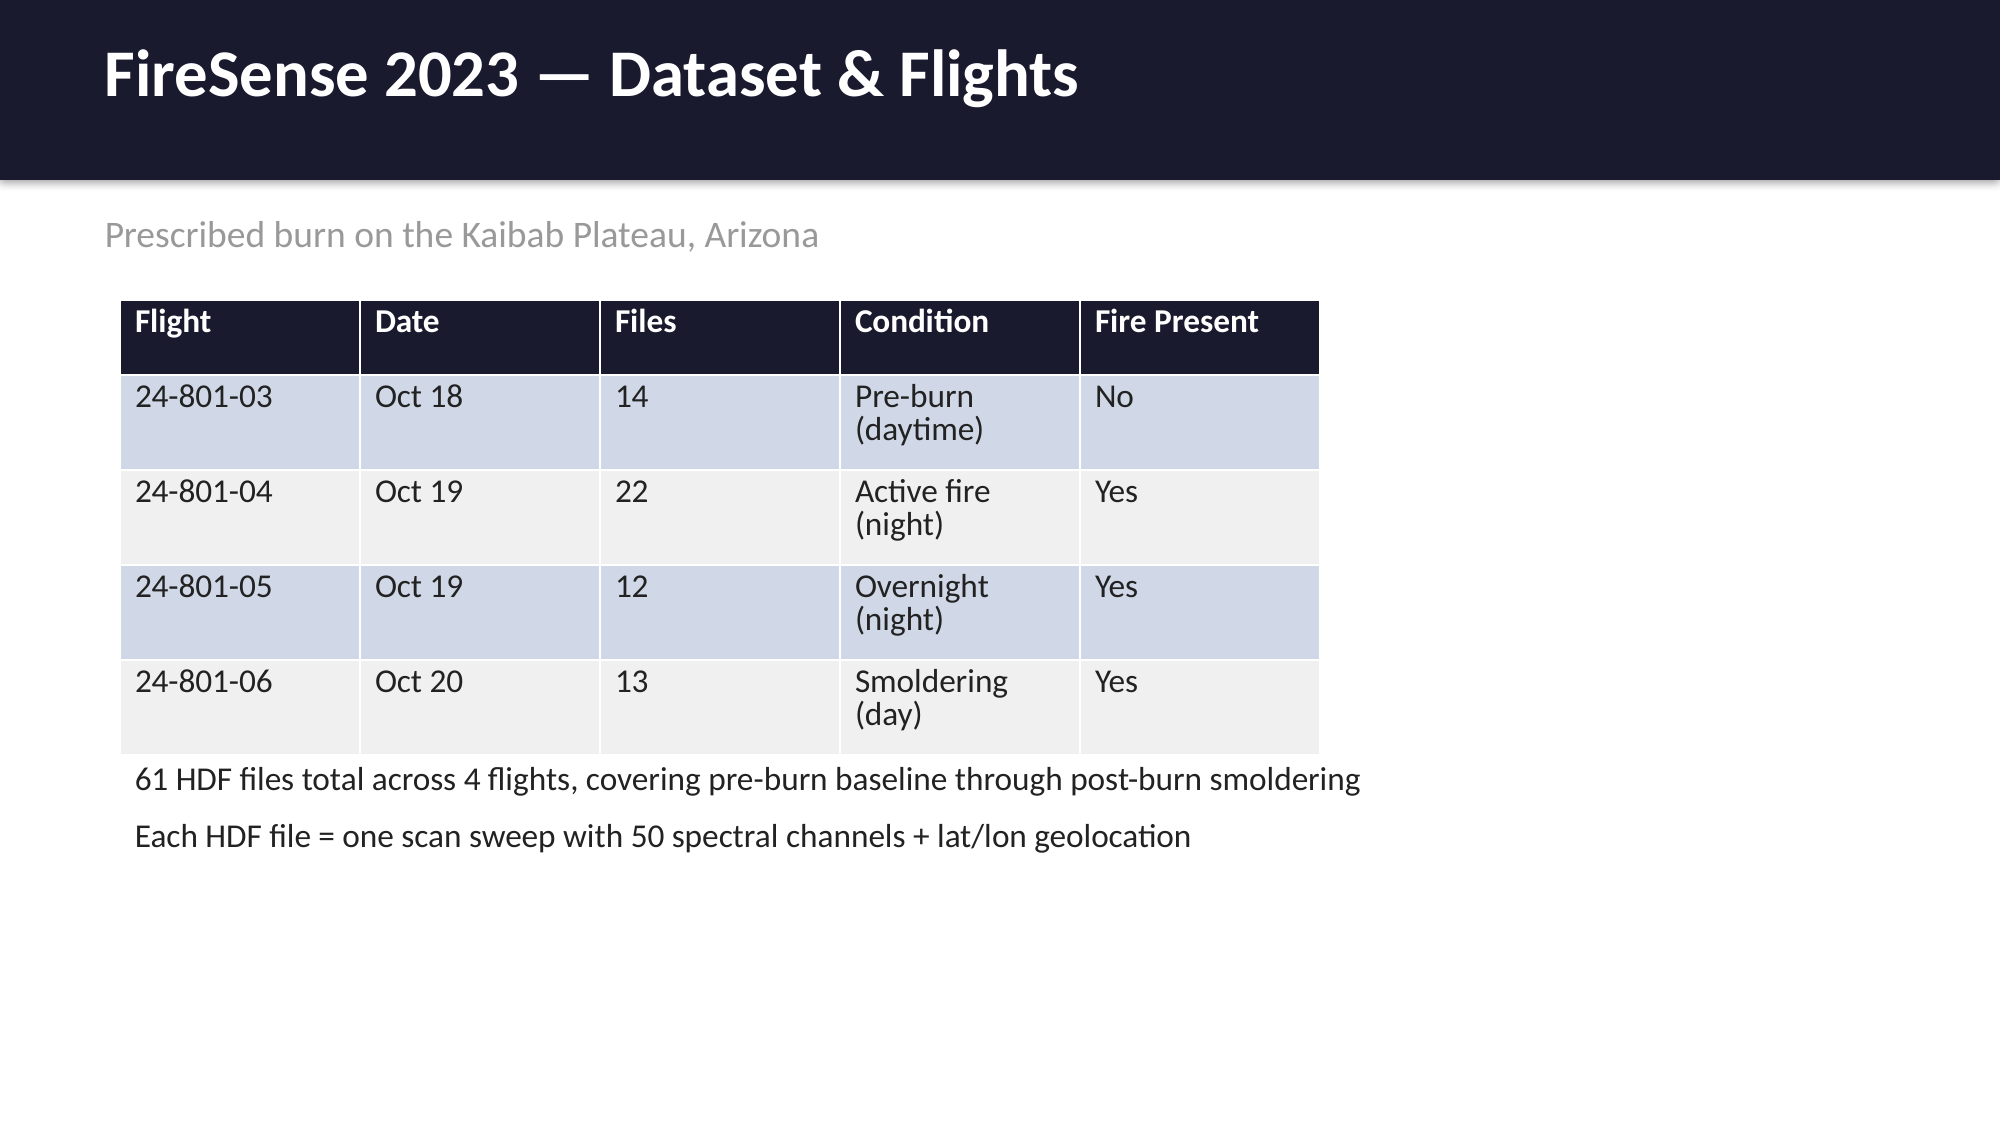

FireSense 2023 — Dataset & Flights
Prescribed burn on the Kaibab Plateau, Arizona
| Flight | Date | Files | Condition | Fire Present |
| --- | --- | --- | --- | --- |
| 24-801-03 | Oct 18 | 14 | Pre-burn (daytime) | No |
| 24-801-04 | Oct 19 | 22 | Active fire (night) | Yes |
| 24-801-05 | Oct 19 | 12 | Overnight (night) | Yes |
| 24-801-06 | Oct 20 | 13 | Smoldering (day) | Yes |
61 HDF files total across 4 flights, covering pre-burn baseline through post-burn smoldering
Each HDF file = one scan sweep with 50 spectral channels + lat/lon geolocation